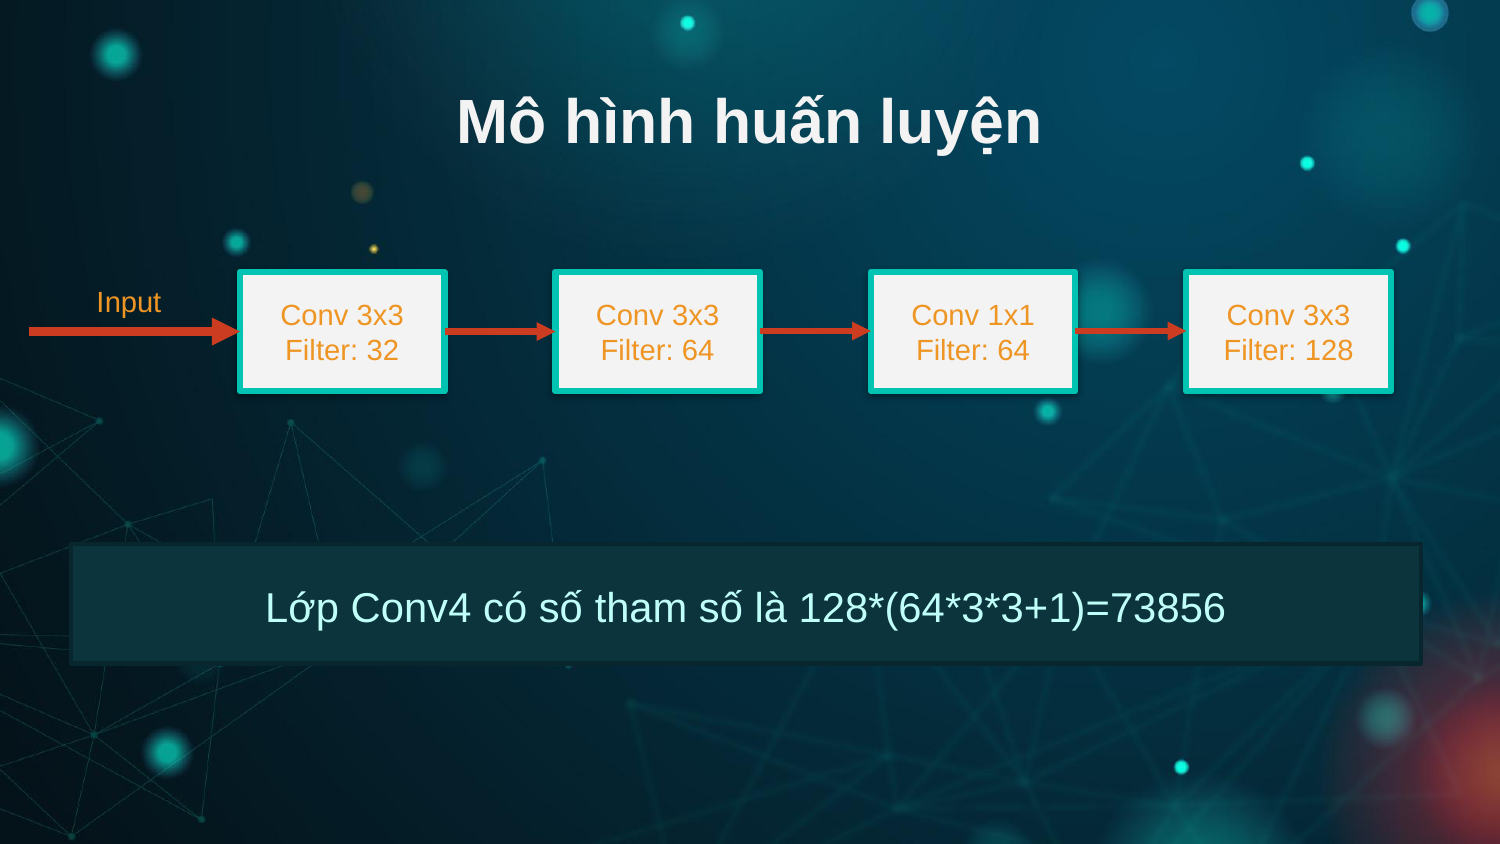

# Mô hình huấn luyện
Conv 1x1
Filter: 64
Conv 3x3
Filter: 128
Conv 3x3
Filter: 32
Conv 3x3
Filter: 64
Input

Lớp Conv4 có số tham số là 128*(64*3*3+1)=73856